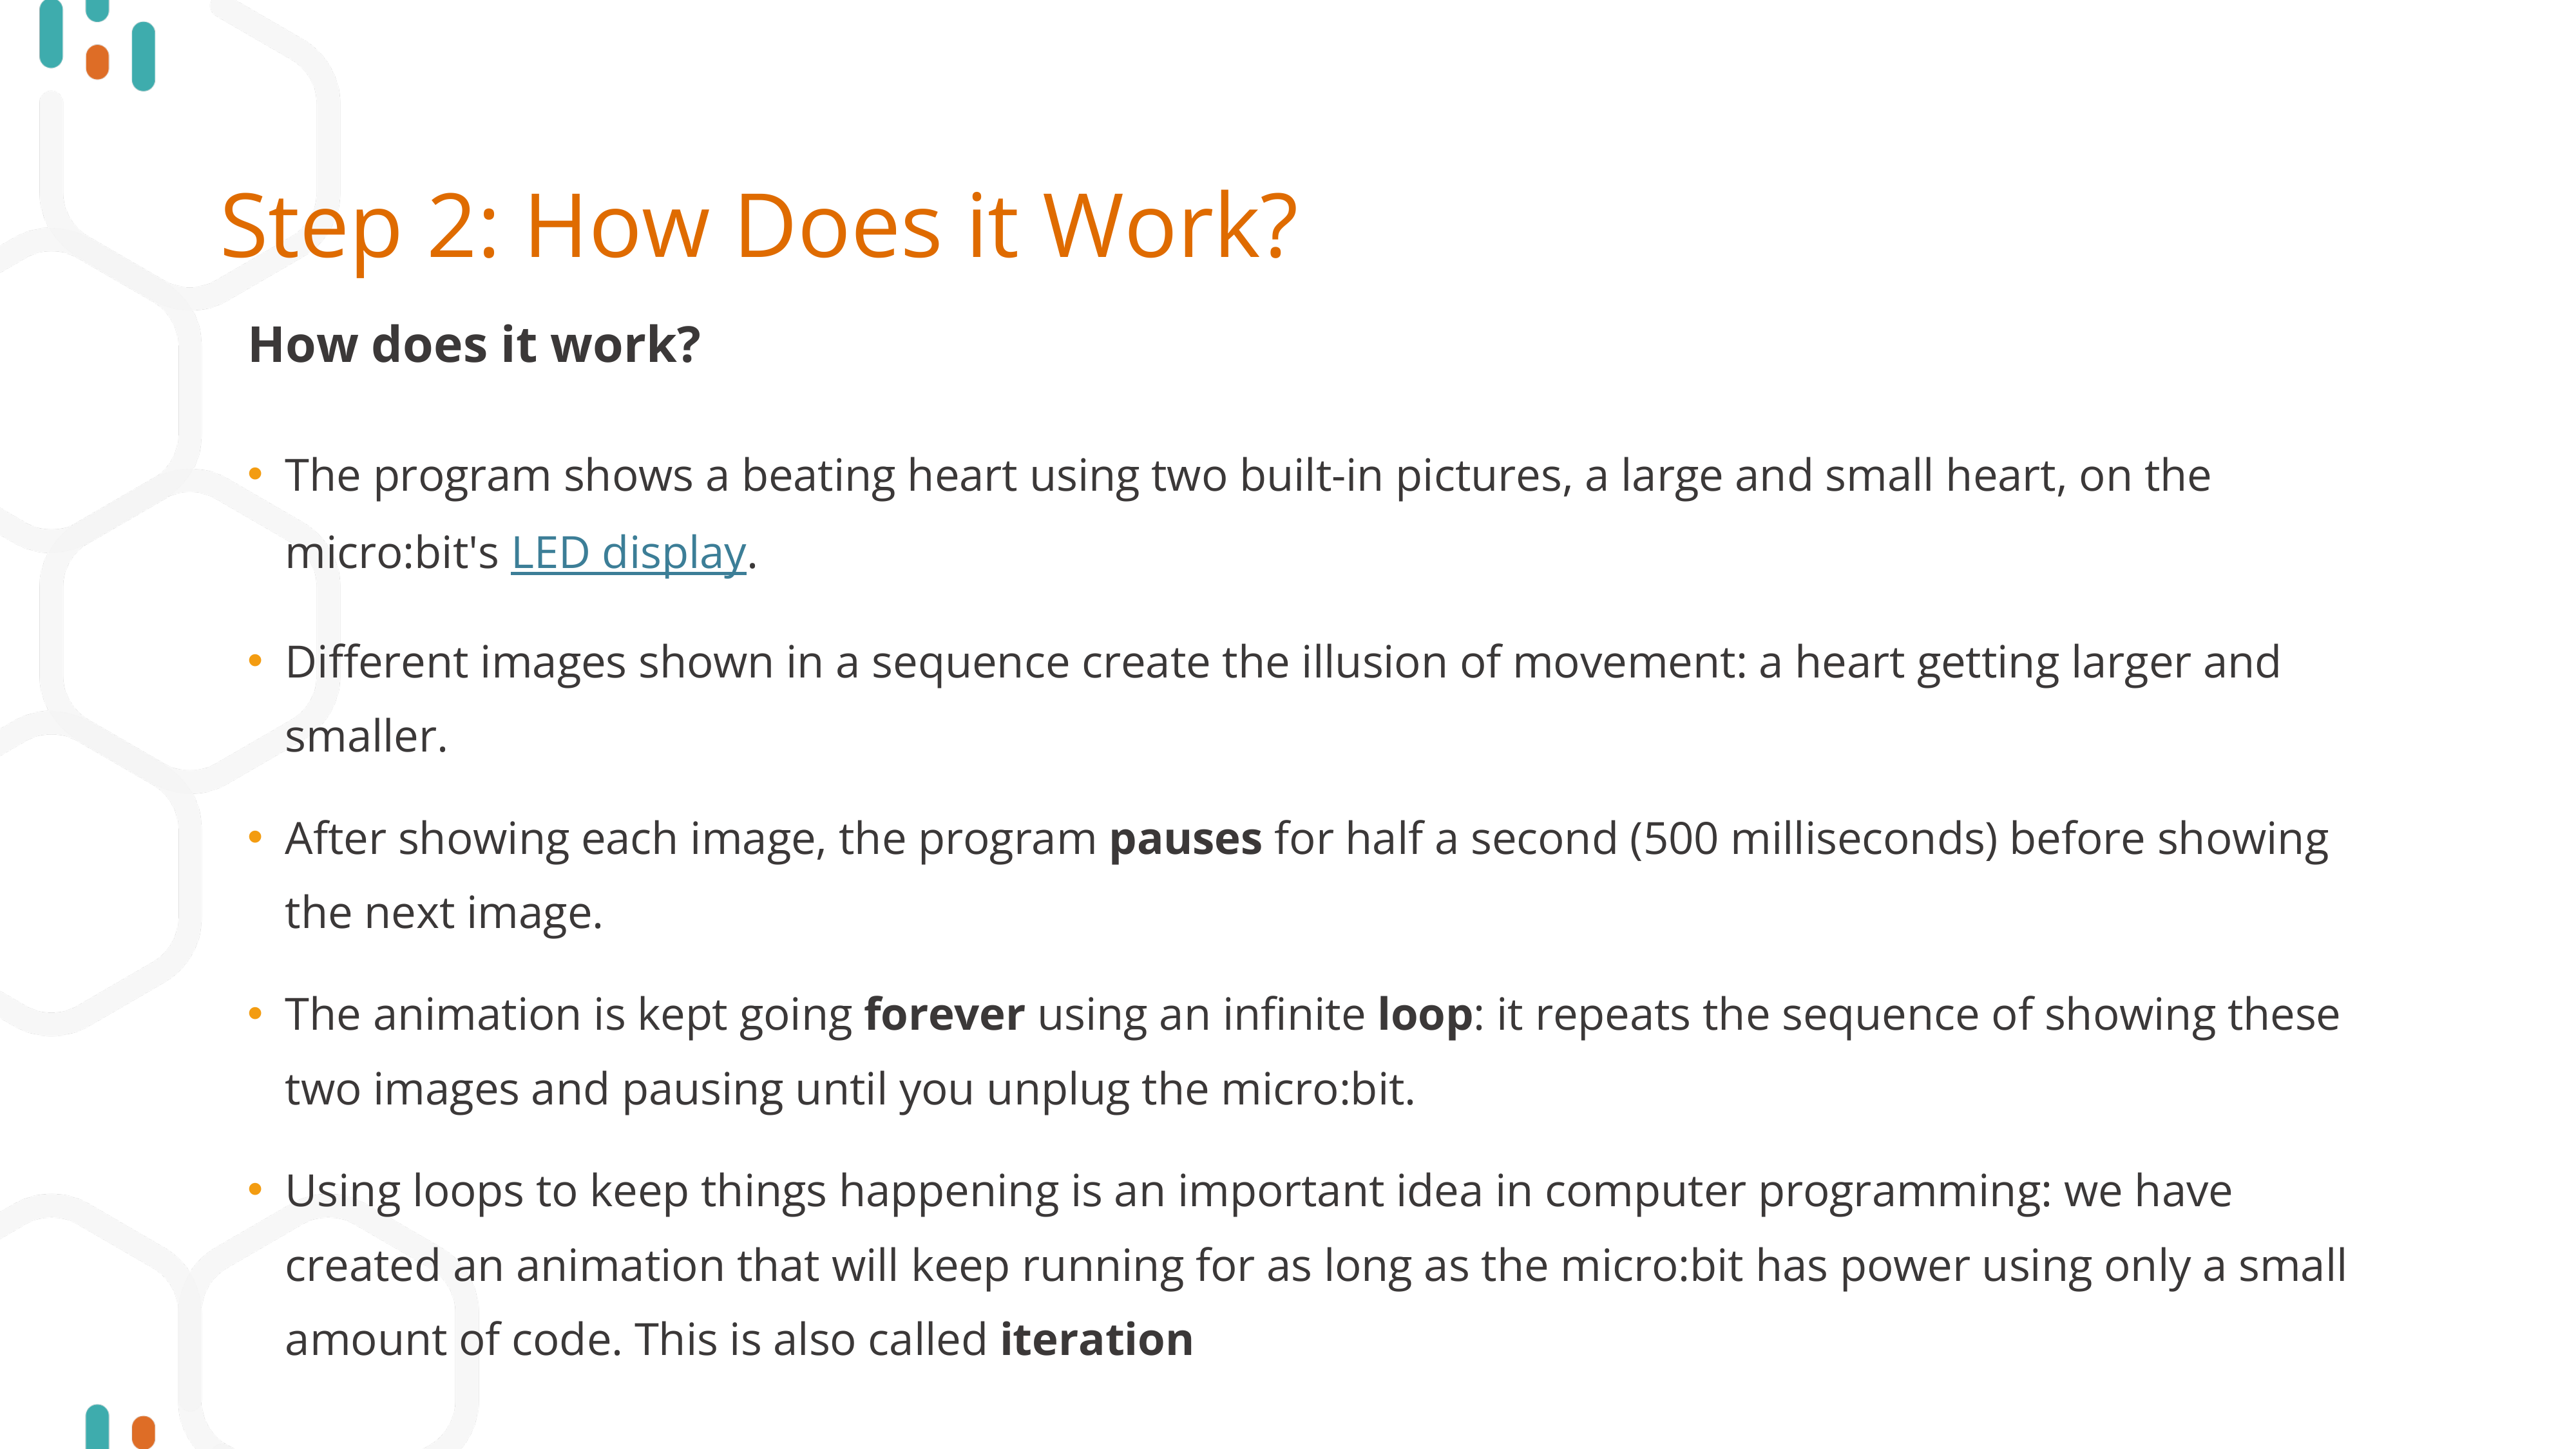

# Step 2: How Does it Work?
How does it work?

The program shows a beating heart using two built-in pictures, a large and small heart, on the micro:bit's LED display.
Different images shown in a sequence create the illusion of movement: a heart getting larger and smaller.
After showing each image, the program pauses for half a second (500 milliseconds) before showing the next image.
The animation is kept going forever using an infinite loop: it repeats the sequence of showing these two images and pausing until you unplug the micro:bit.
Using loops to keep things happening is an important idea in computer programming: we have created an animation that will keep running for as long as the micro:bit has power using only a small amount of code. This is also called iteration